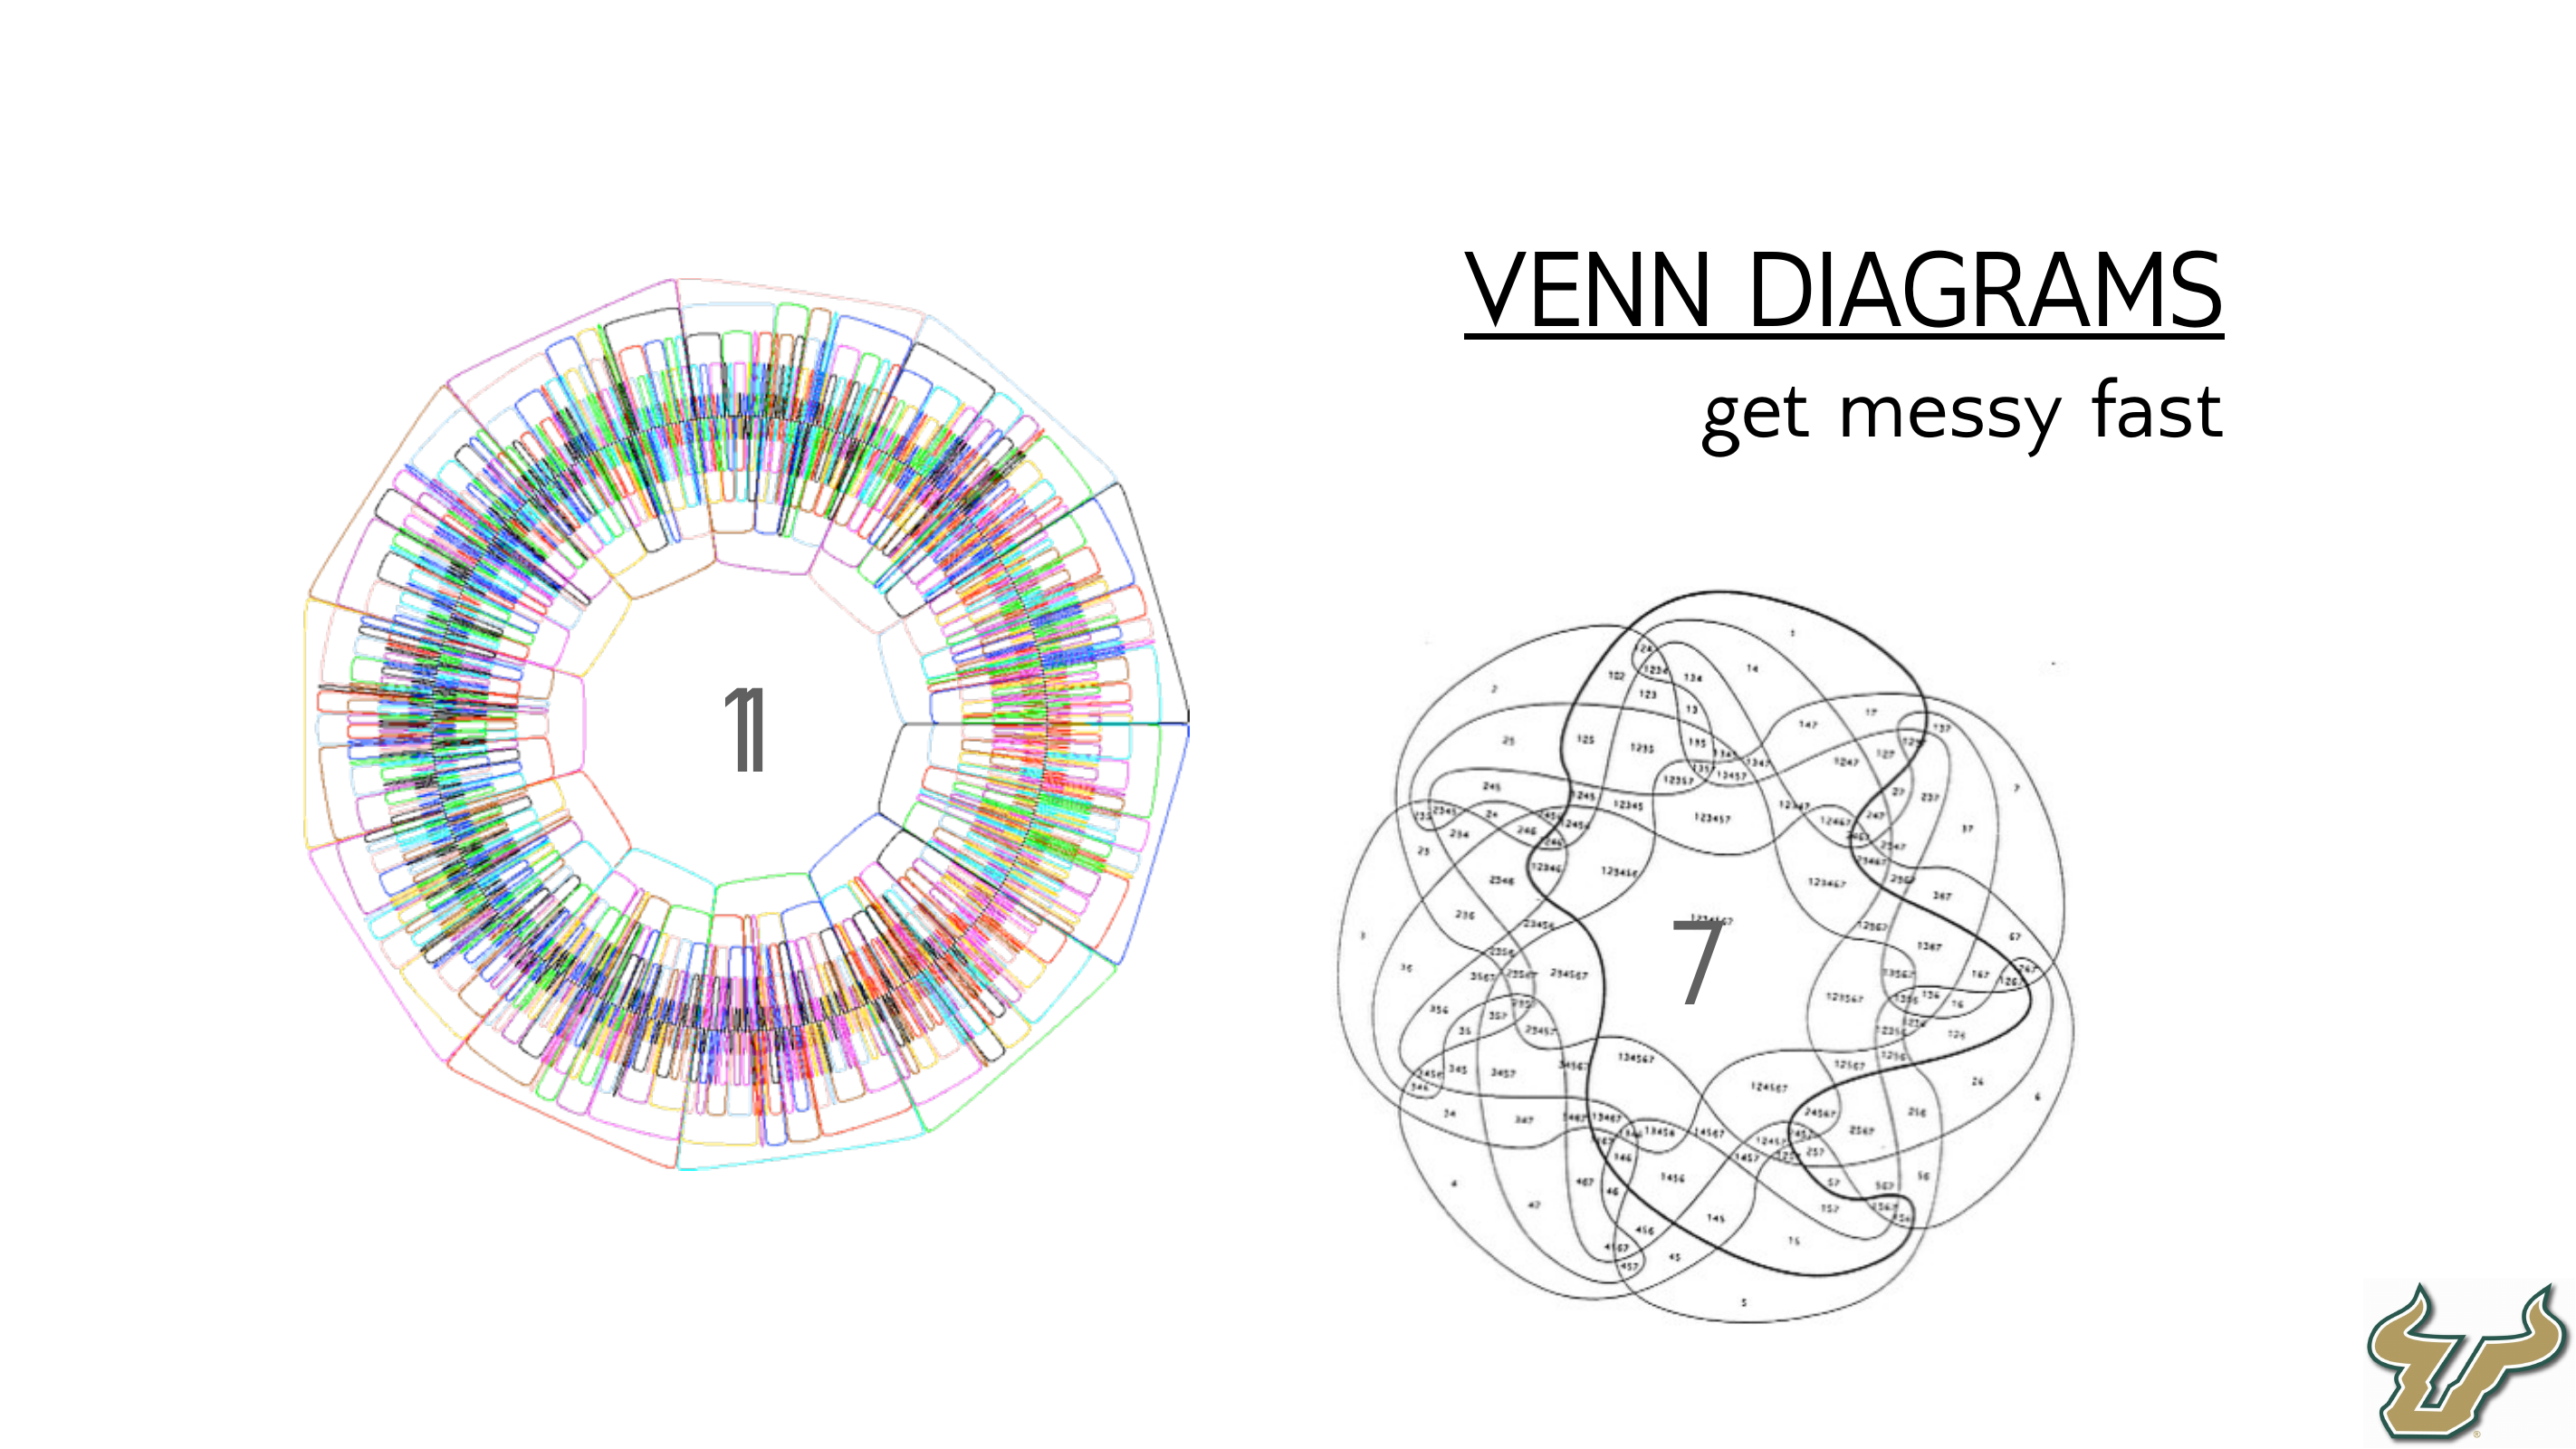

venn diagrams
 get messy fast

11

7